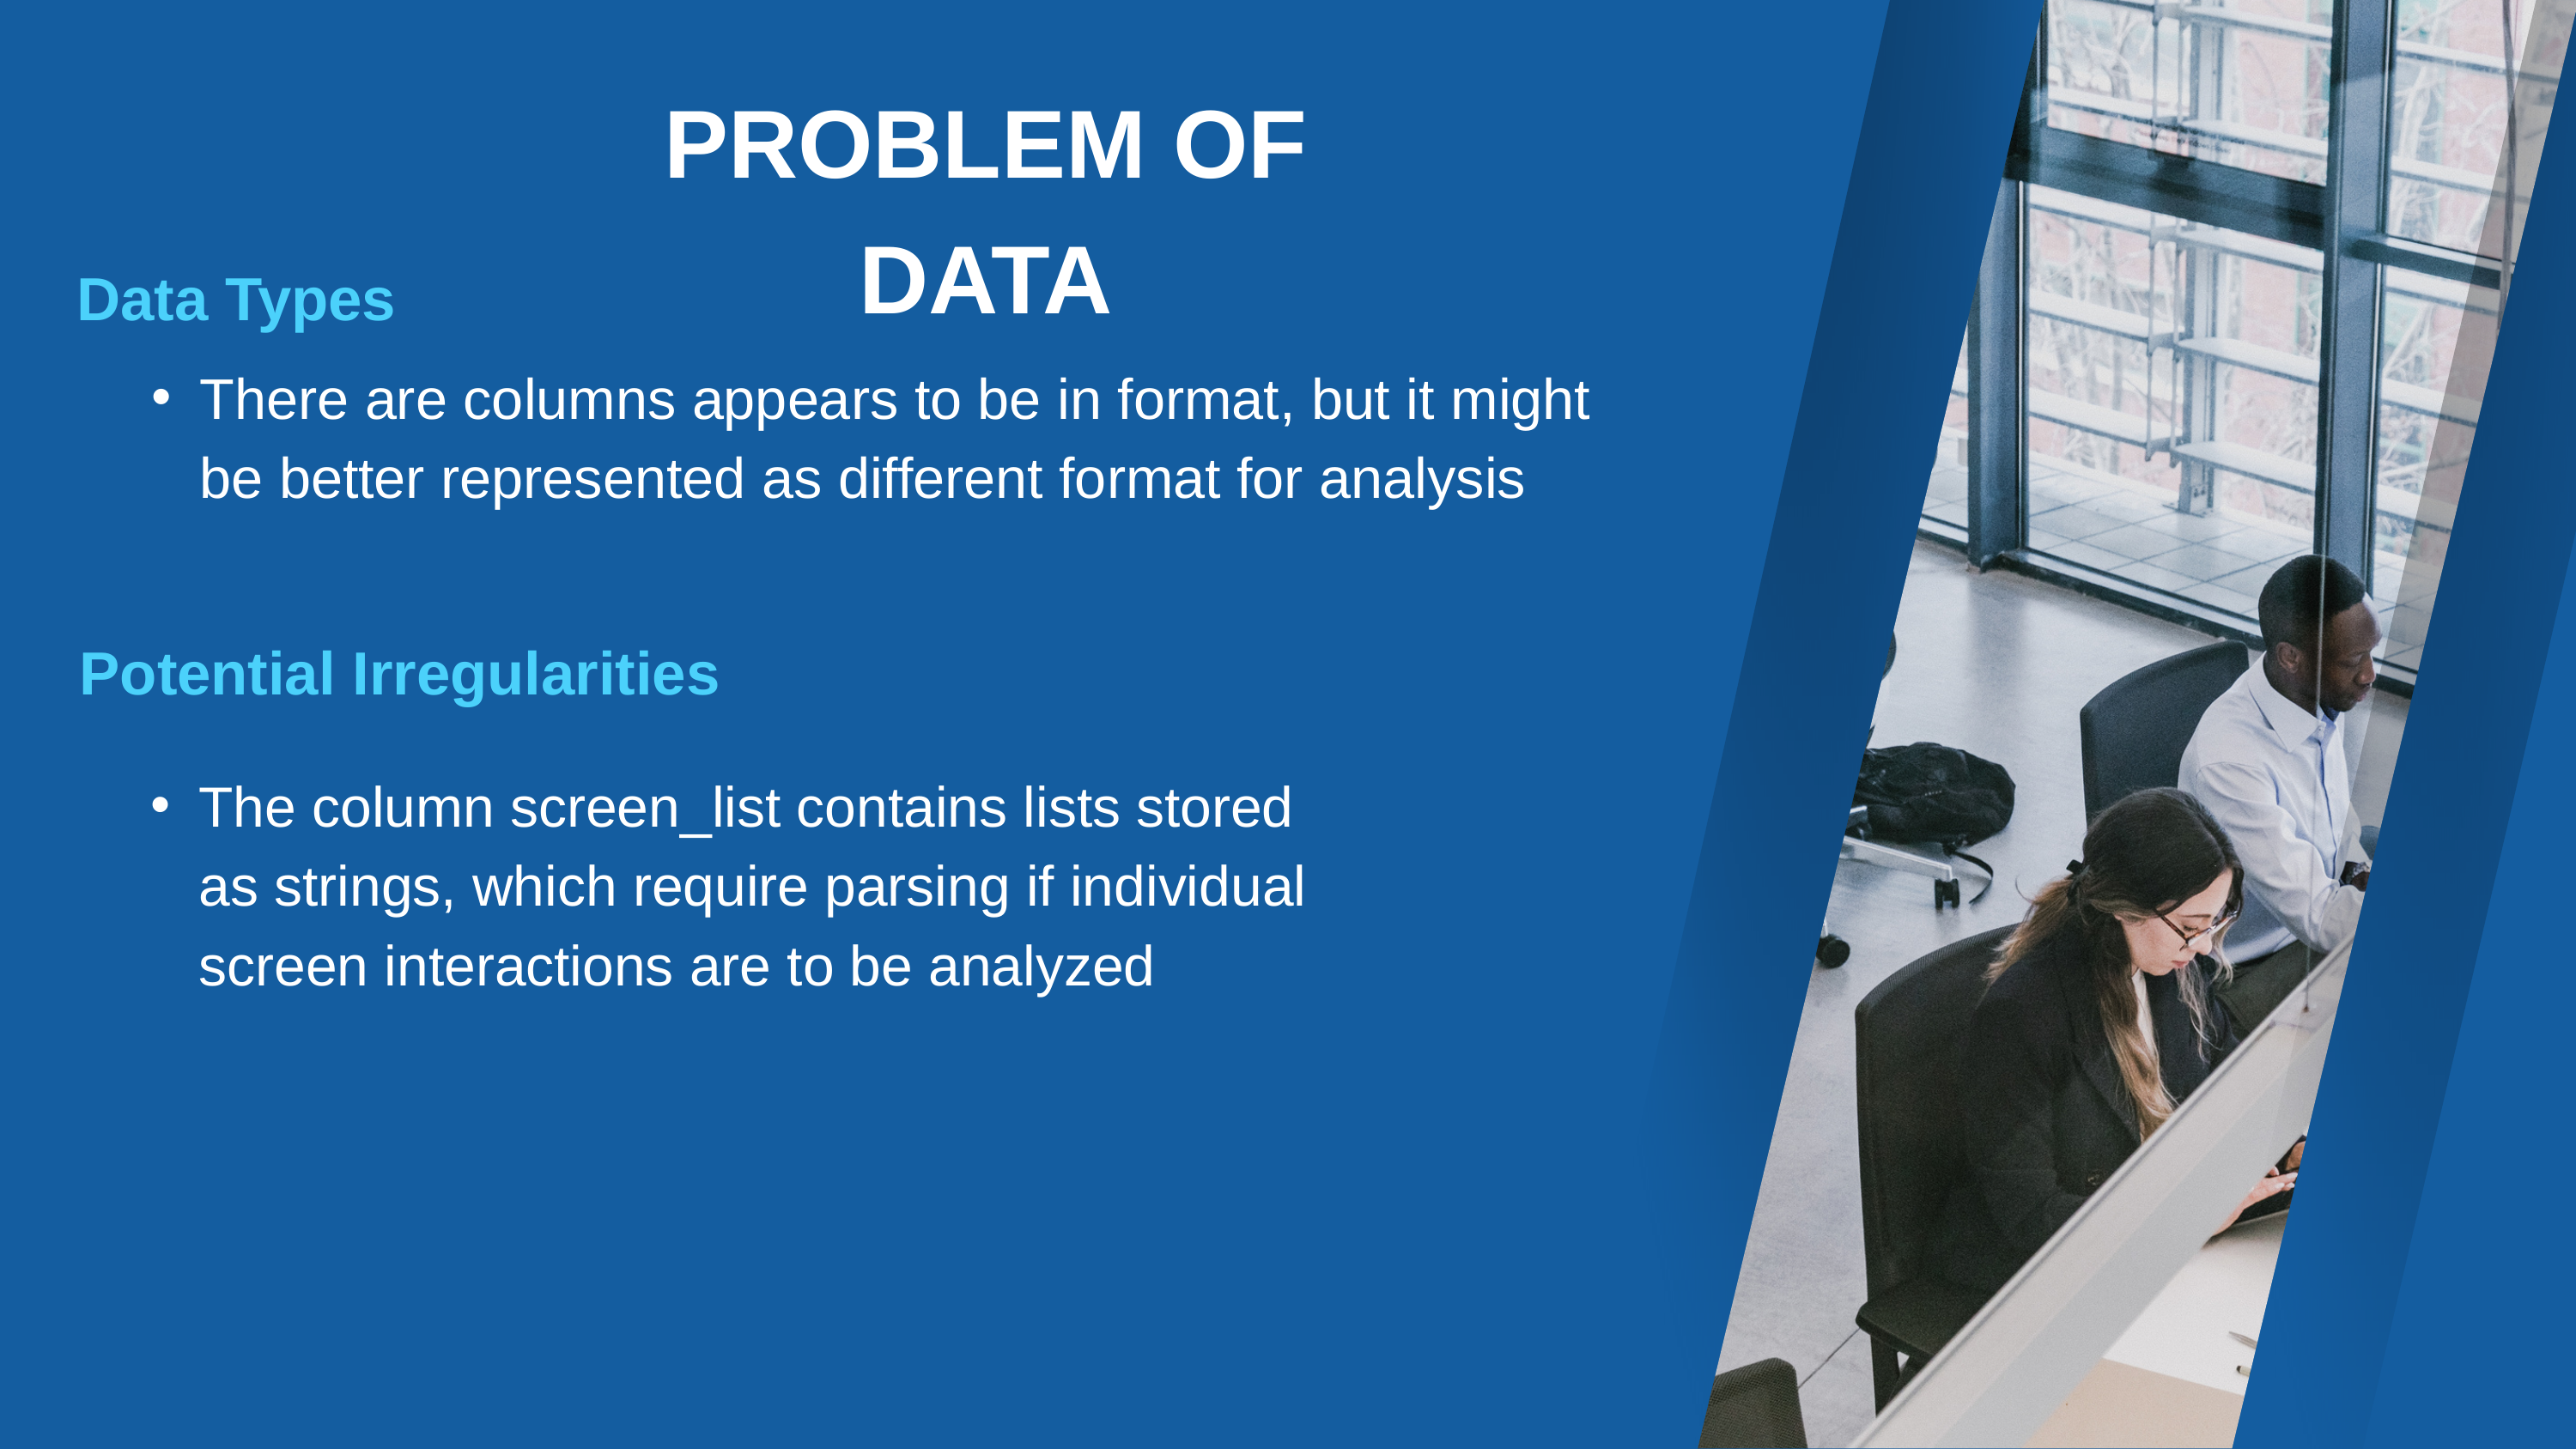

PROBLEM OF DATA
Data Types
There are columns appears to be in format, but it might be better represented as different format for analysis
Potential Irregularities

The column screen_list contains lists stored as strings, which require parsing if individual screen interactions are to be analyzed